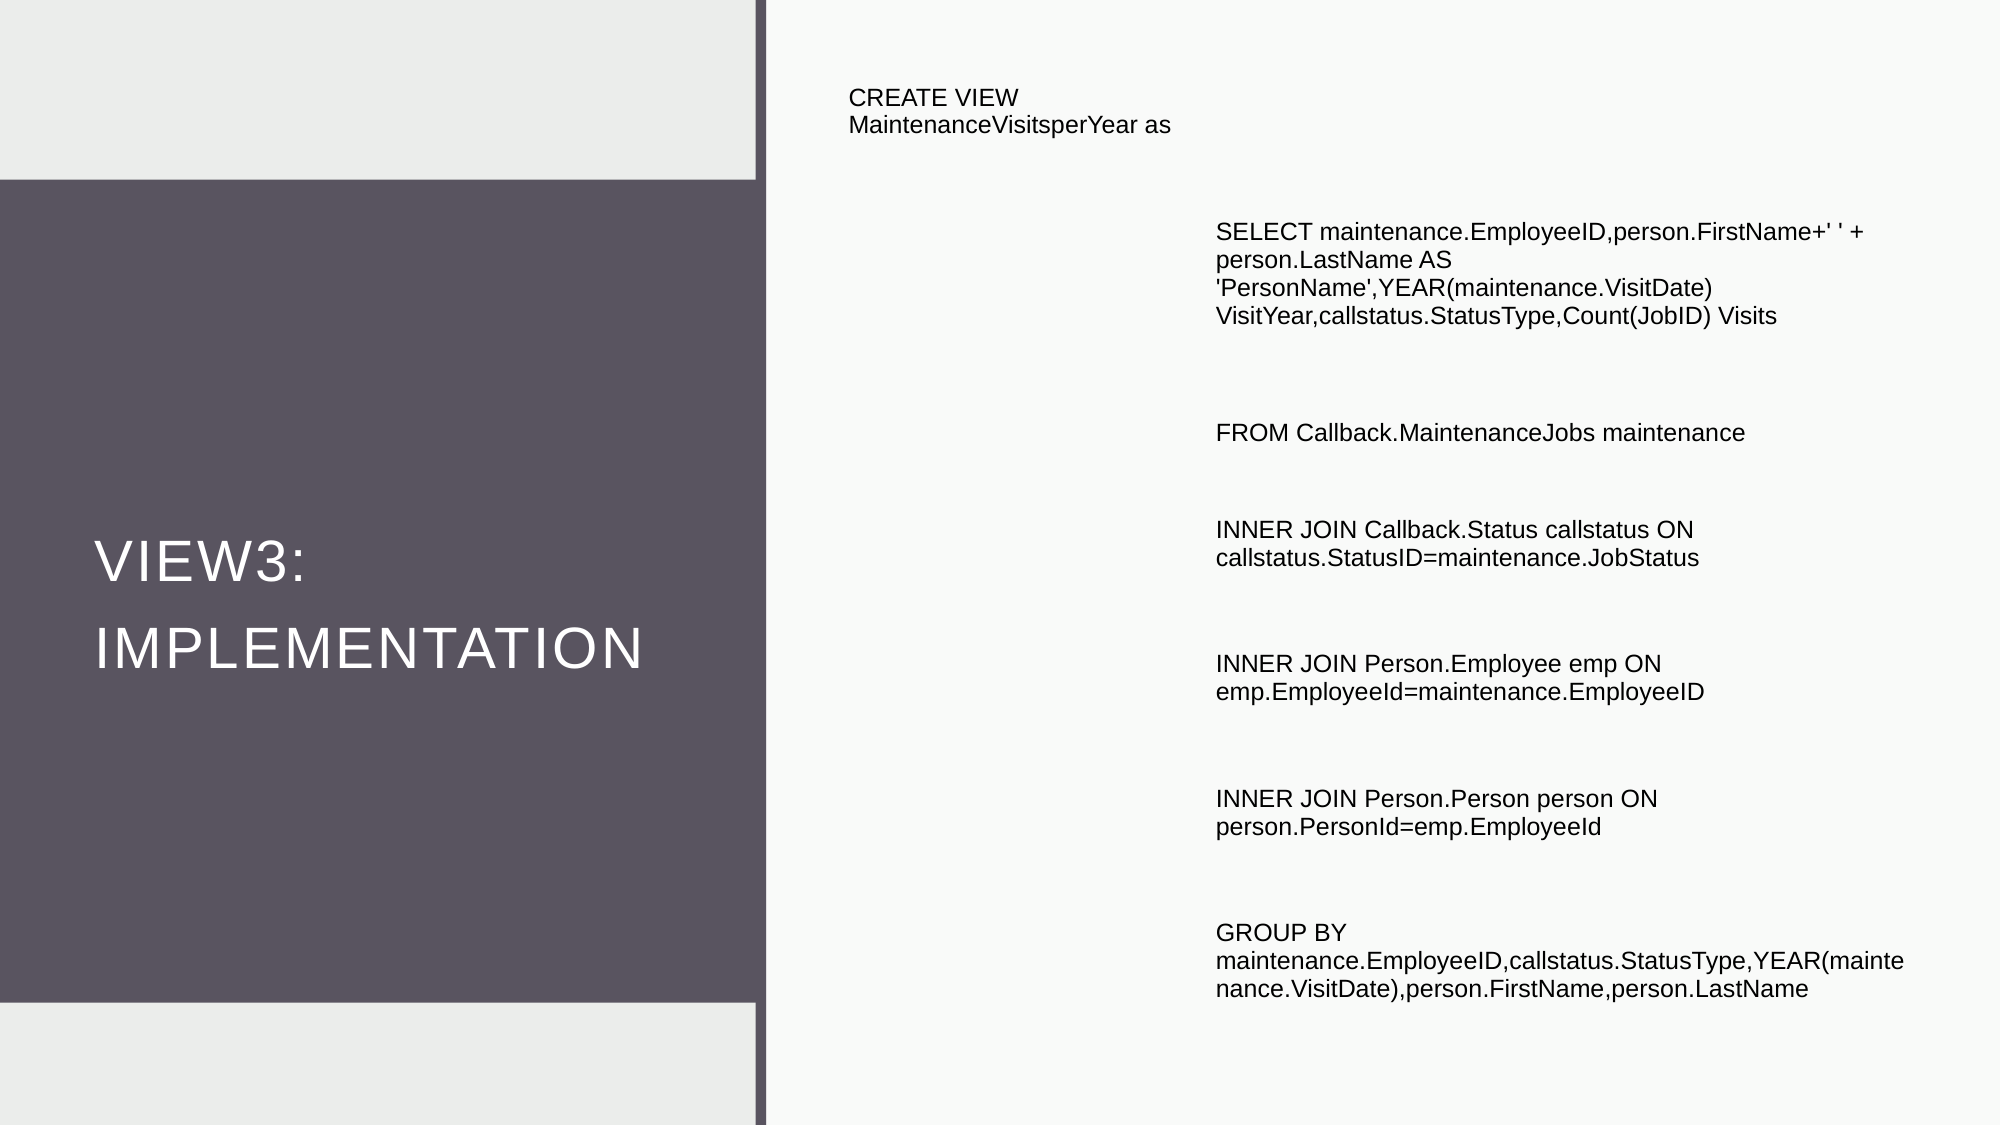

| CREATE VIEW MaintenanceVisitsperYear as |  |
| --- | --- |
|  | SELECT maintenance.EmployeeID,person.FirstName+' ' + person.LastName AS 'PersonName',YEAR(maintenance.VisitDate) VisitYear,callstatus.StatusType,Count(JobID) Visits |
|  | FROM Callback.MaintenanceJobs maintenance |
|  | INNER JOIN Callback.Status callstatus ON callstatus.StatusID=maintenance.JobStatus |
|  | INNER JOIN Person.Employee emp ON emp.EmployeeId=maintenance.EmployeeID |
|  | INNER JOIN Person.Person person ON person.PersonId=emp.EmployeeId |
|  | GROUP BY maintenance.EmployeeID,callstatus.StatusType,YEAR(maintenance.VisitDate),person.FirstName,person.LastName |

# View3: Implementation